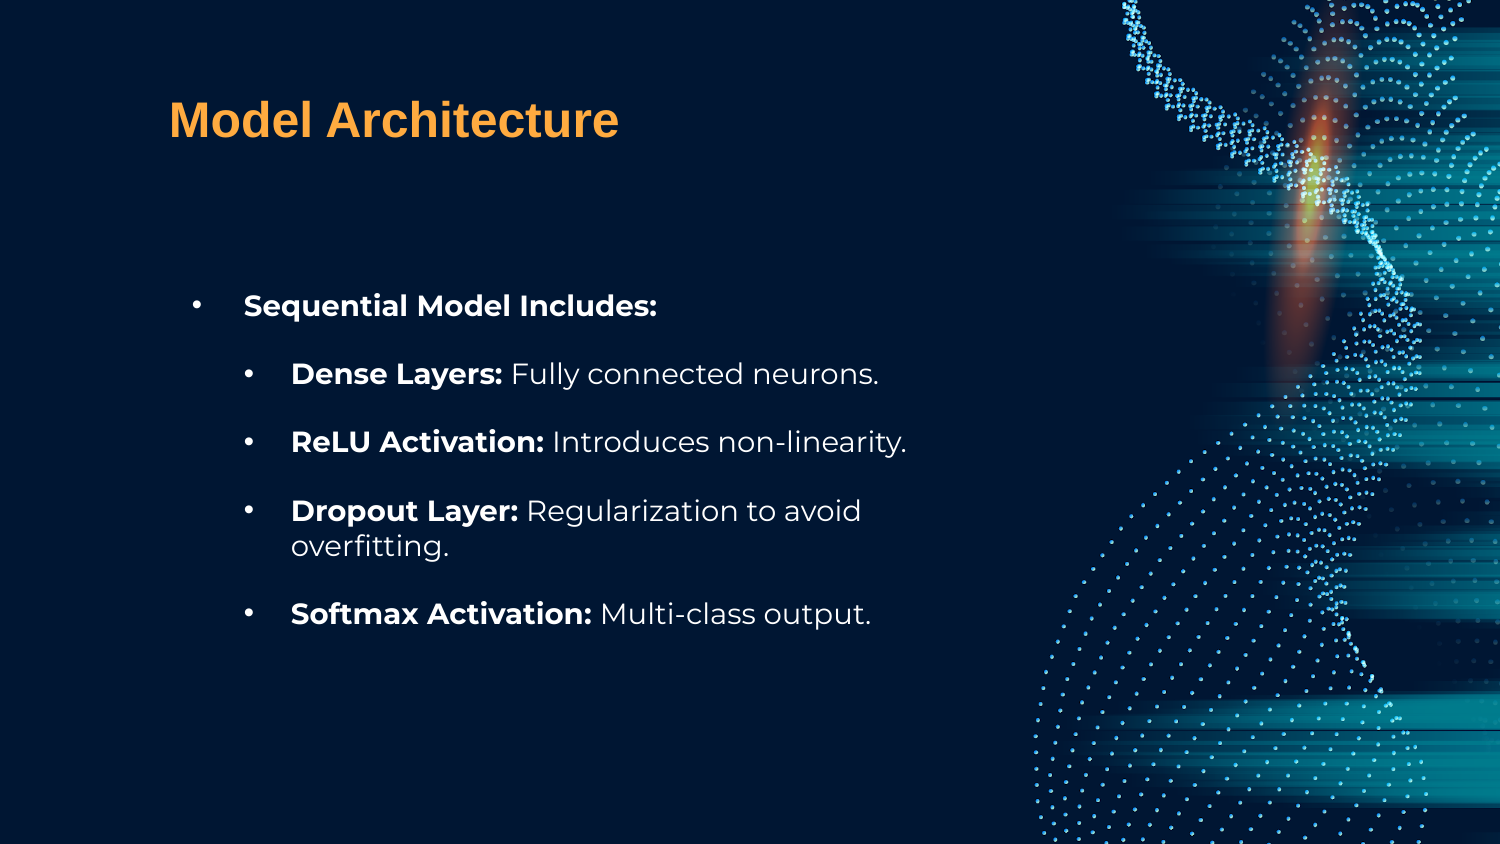

# Model Architecture
Sequential Model Includes:
Dense Layers: Fully connected neurons.
ReLU Activation: Introduces non-linearity.
Dropout Layer: Regularization to avoid overfitting.
Softmax Activation: Multi-class output.